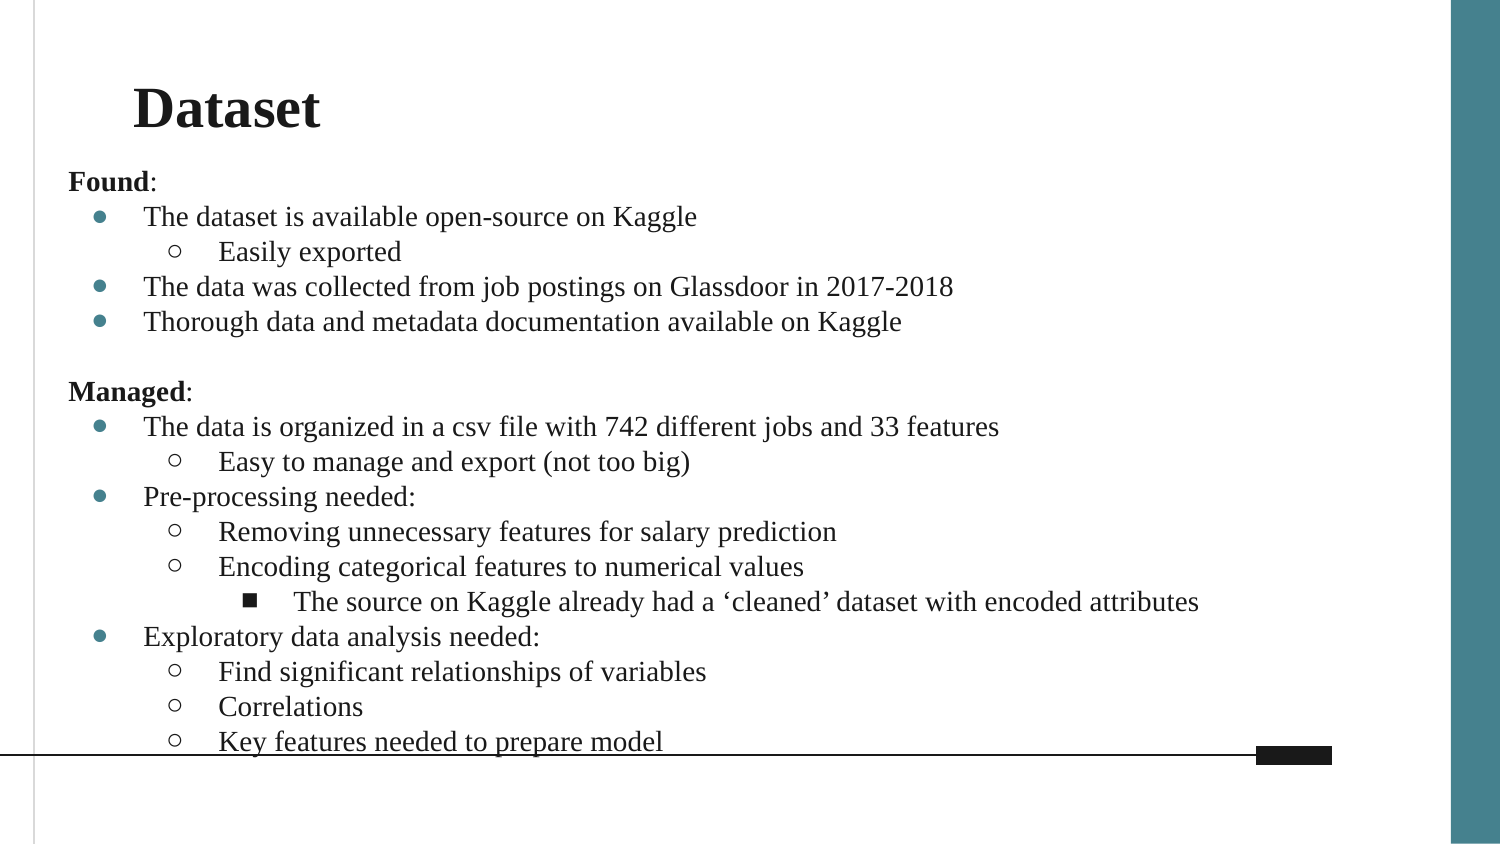

# Dataset
Found:
The dataset is available open-source on Kaggle
Easily exported
The data was collected from job postings on Glassdoor in 2017-2018
Thorough data and metadata documentation available on Kaggle

Managed:
The data is organized in a csv file with 742 different jobs and 33 features
Easy to manage and export (not too big)
Pre-processing needed:
Removing unnecessary features for salary prediction
Encoding categorical features to numerical values
The source on Kaggle already had a ‘cleaned’ dataset with encoded attributes
Exploratory data analysis needed:
Find significant relationships of variables
Correlations
Key features needed to prepare model